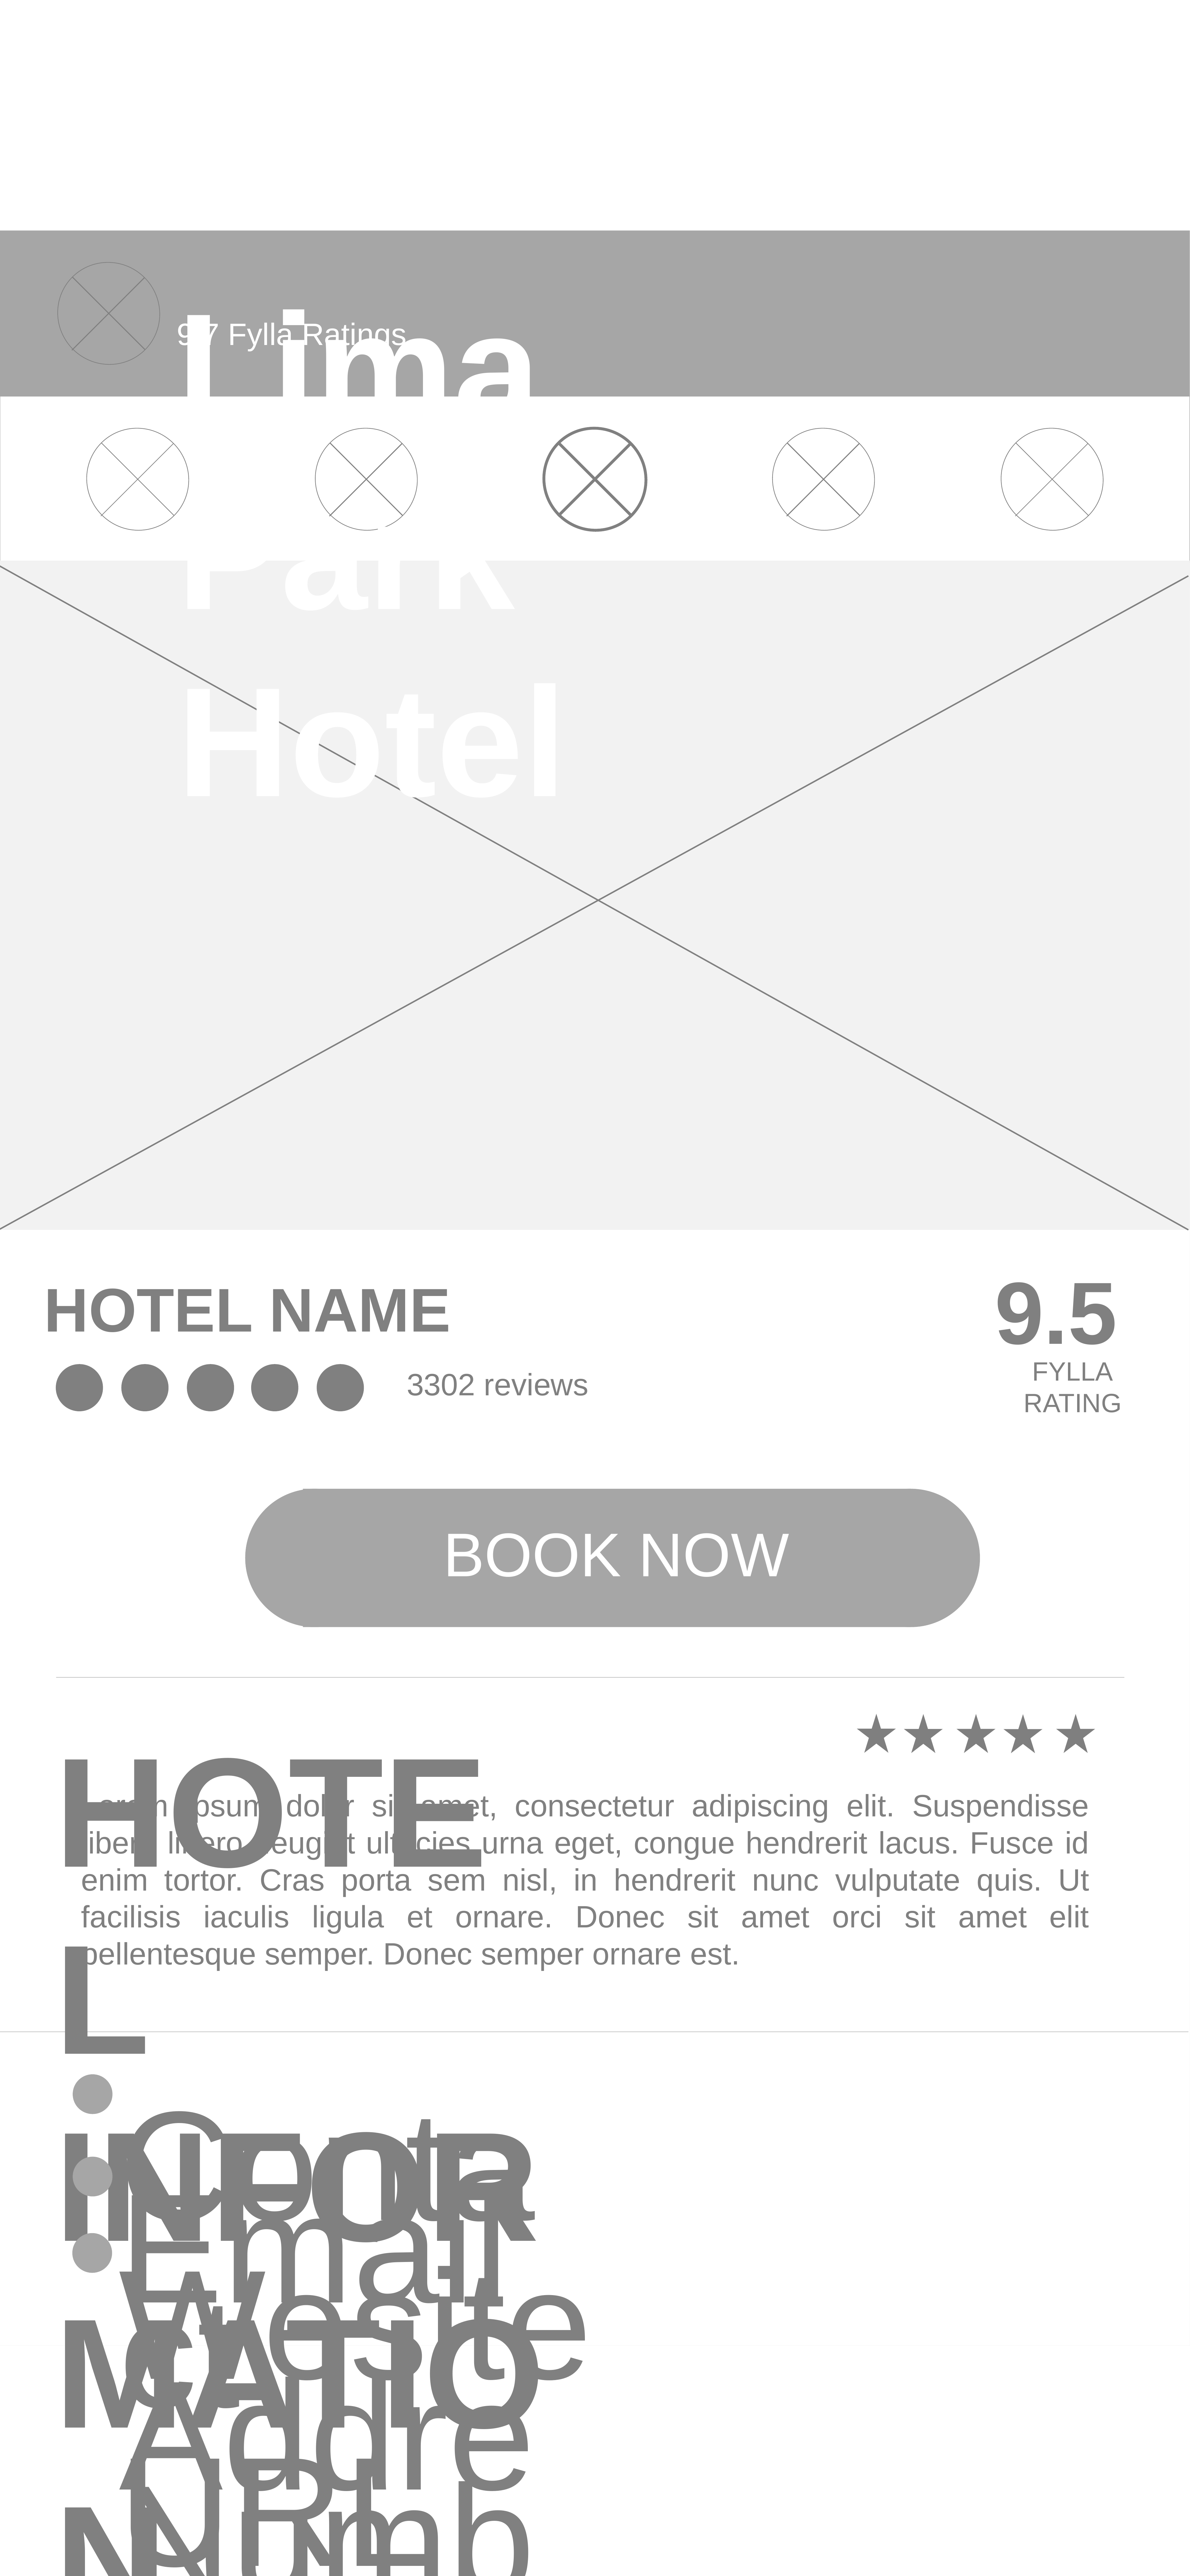

Lima Park Hotel
9.7 Fylla Ratings

EDIT
9.5
HOTEL NAME
FYLLA
RATING
3302 reviews

BOOK NOW
HOTEL INFORMATION

Lorem ipsum dolor sit amet, consectetur adipiscing elit. Suspendisse libero libero, feugiat ultricies urna eget, congue hendrerit lacus. Fusce id enim tortor. Cras porta sem nisl, in hendrerit nunc vulputate quis. Ut facilisis iaculis ligula et ornare. Donec sit amet orci sit amet elit pellentesque semper. Donec semper ornare est.

Contact Number

Email Address

Wesite URL